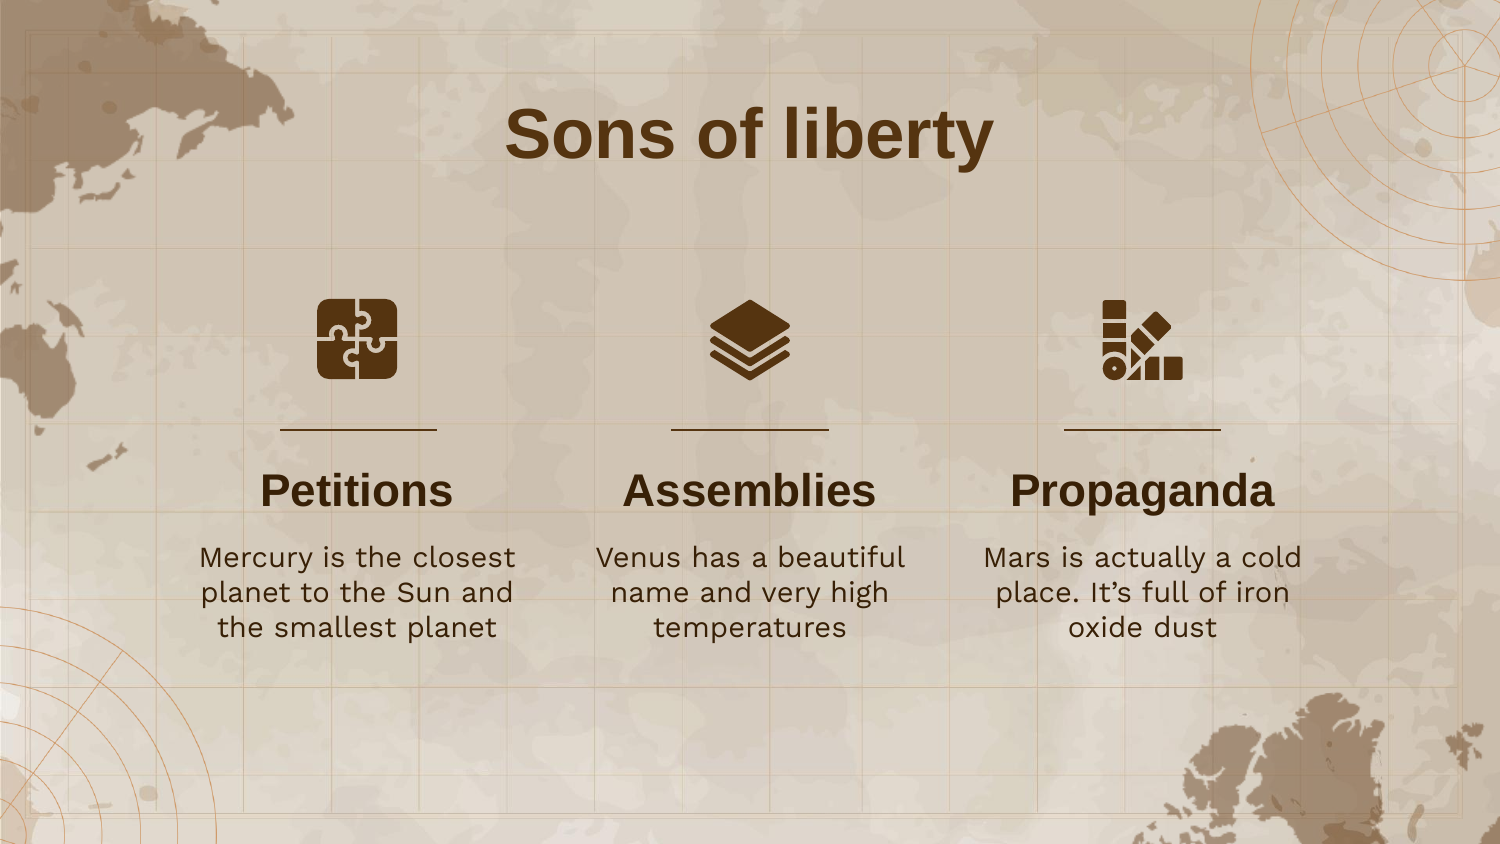

# Sons of liberty

Petitions
Assemblies
Propaganda
Mercury is the closest planet to the Sun and the smallest planet
Venus has a beautiful name and very high temperatures
Mars is actually a cold place. It’s full of iron oxide dust